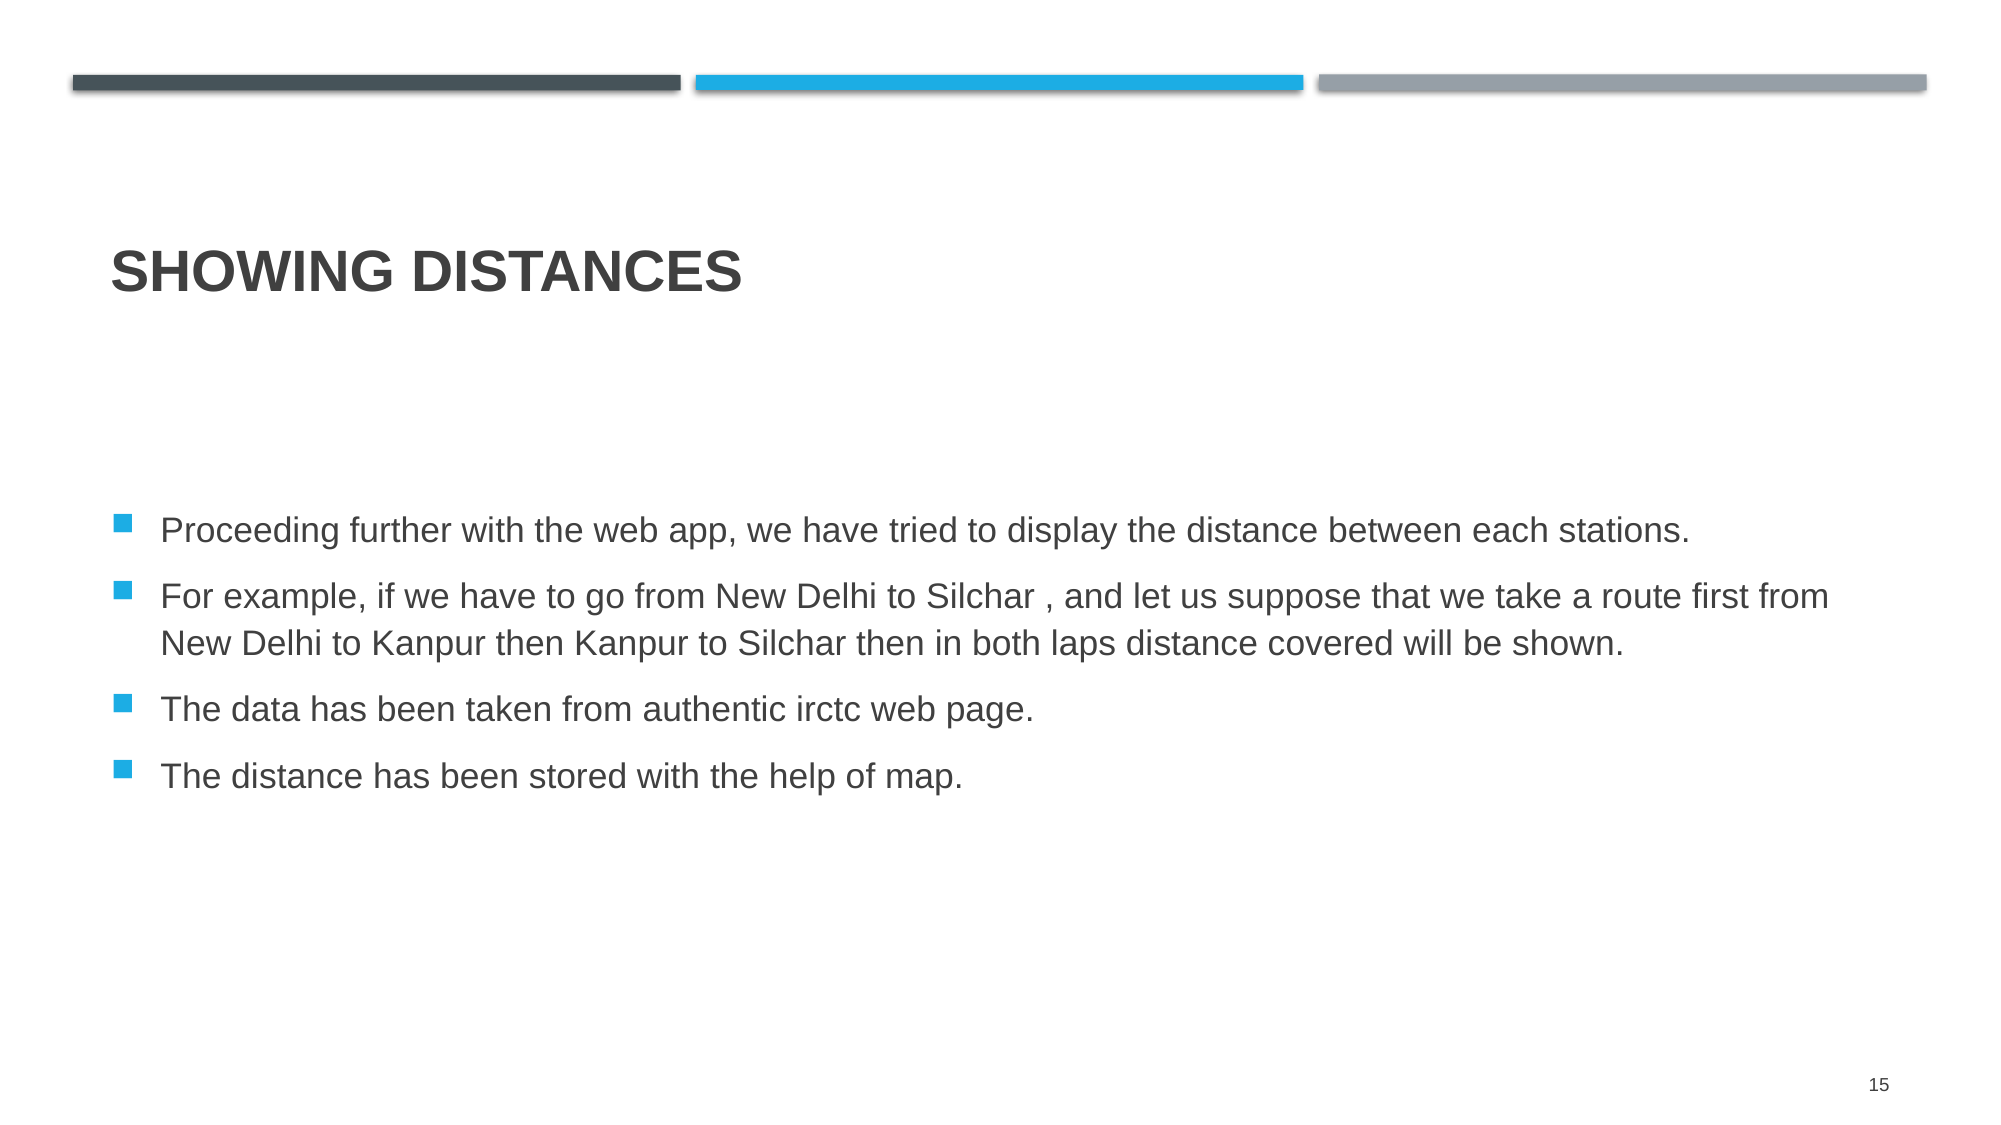

# Showing distances
Proceeding further with the web app, we have tried to display the distance between each stations.
For example, if we have to go from New Delhi to Silchar , and let us suppose that we take a route first from New Delhi to Kanpur then Kanpur to Silchar then in both laps distance covered will be shown.
The data has been taken from authentic irctc web page.
The distance has been stored with the help of map.

15